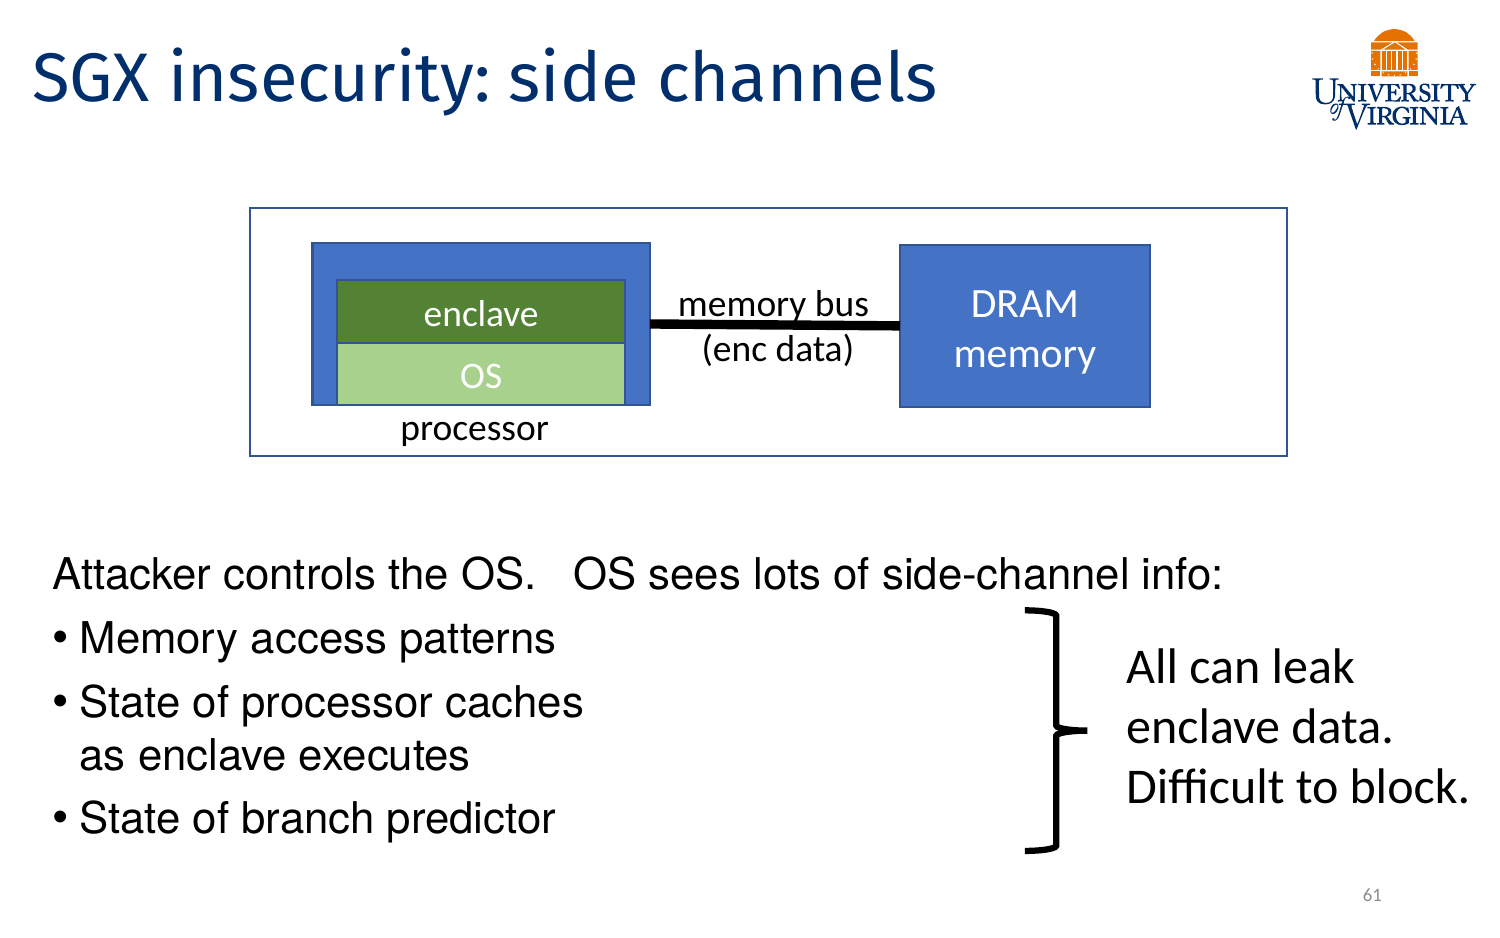

# SGX insecurity: side channels

DRAM
memory
memory bus
 (enc data)
enclave
OS
processor
Attacker controls the OS.   OS sees lots of side-channel info:
Memory access patterns
State of processor caches
as enclave executes
State of branch predictor

All can leak
enclave data.
Difficult to block.
61